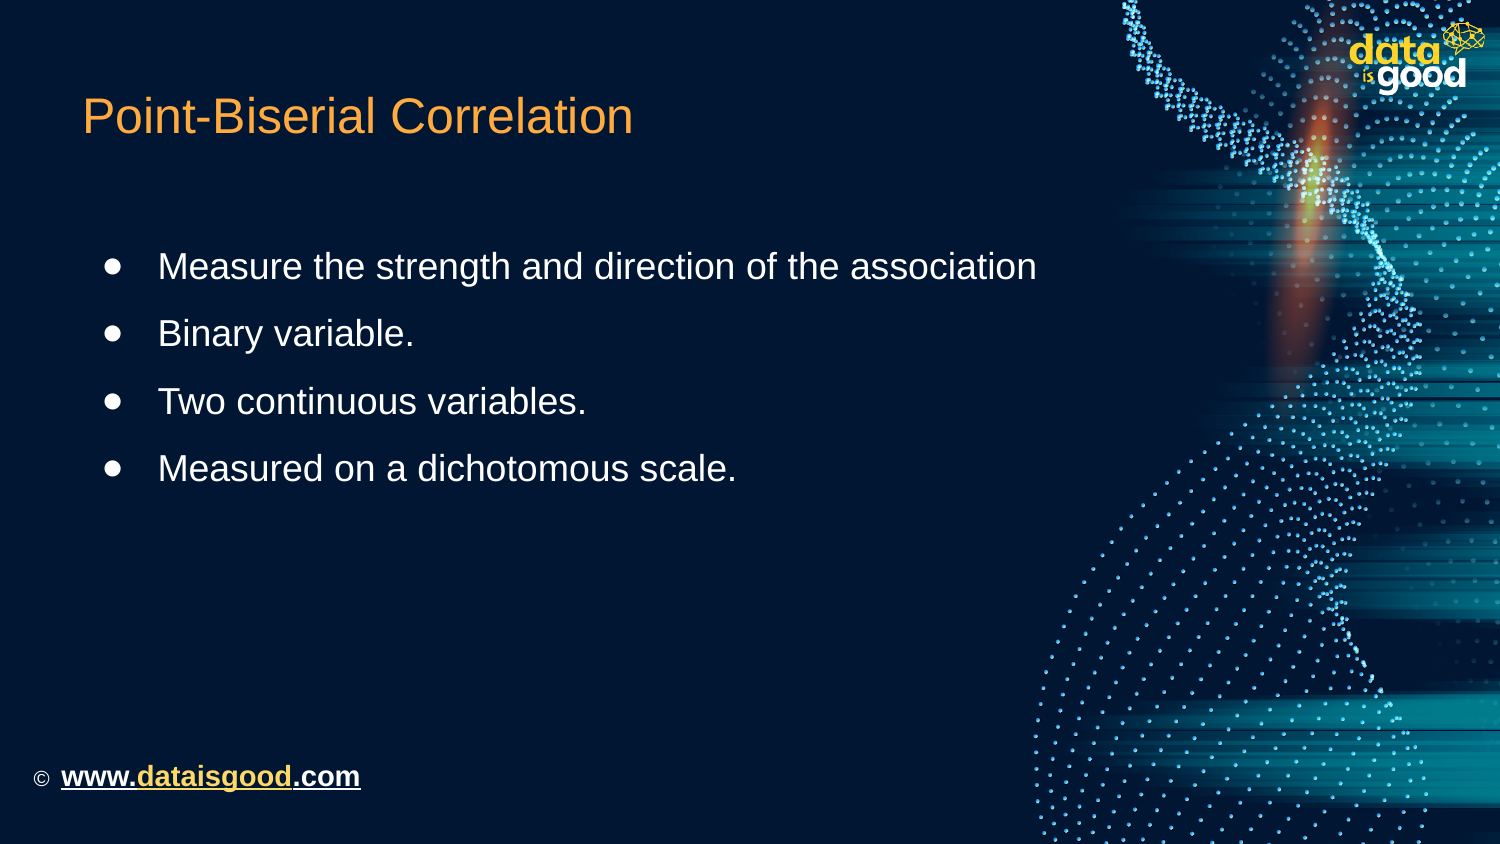

# Point-Biserial Correlation
Measure the strength and direction of the association
Binary variable.
Two continuous variables.
Measured on a dichotomous scale.